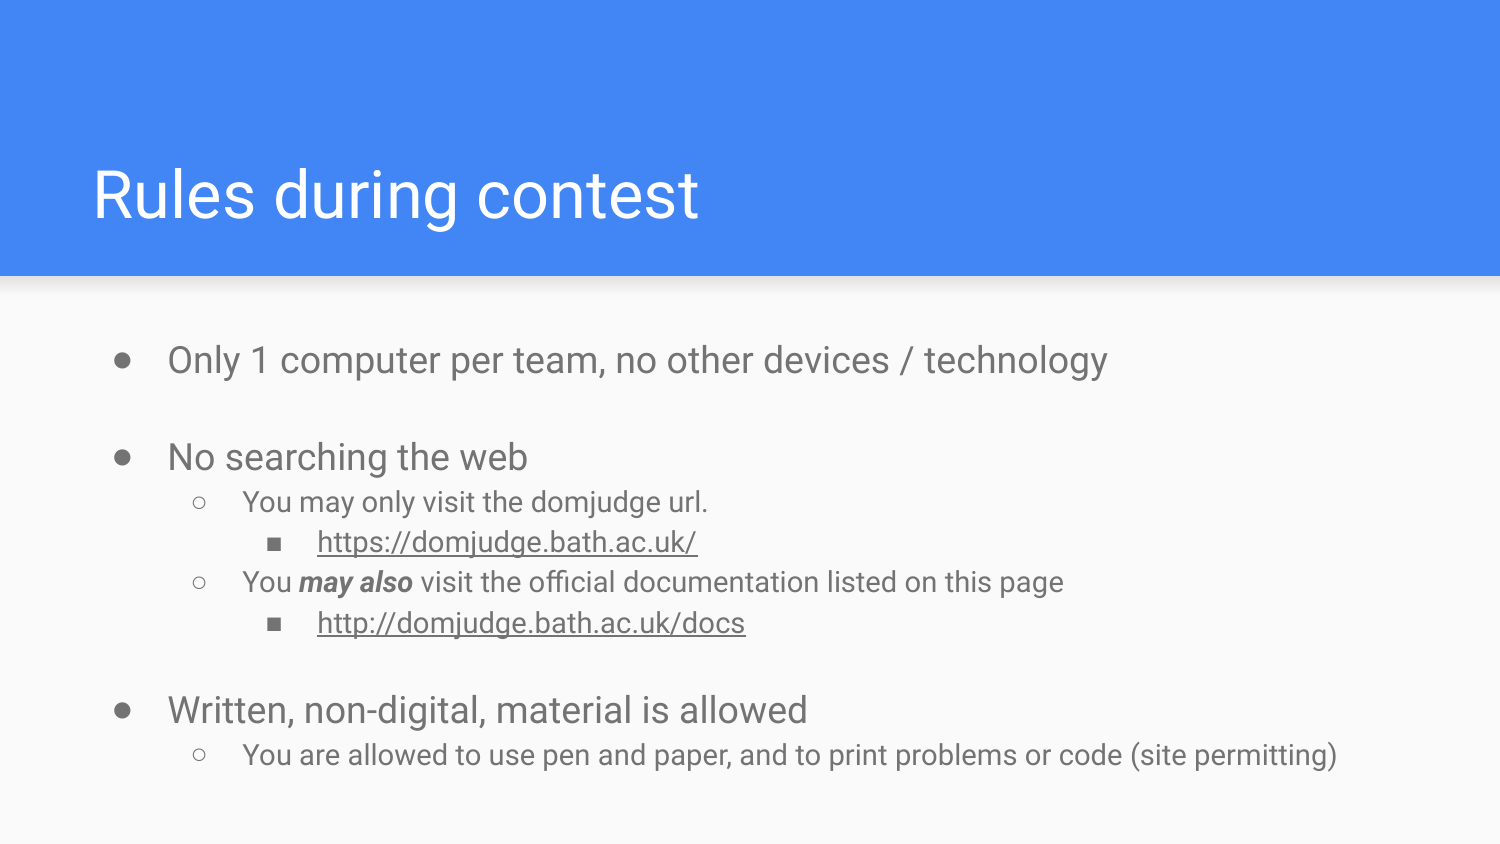

# Rules during contest
Only 1 computer per team, no other devices / technology
No searching the web
You may only visit the domjudge url.
https://domjudge.bath.ac.uk/
You may also visit the official documentation listed on this page
http://domjudge.bath.ac.uk/docs
Written, non-digital, material is allowed
You are allowed to use pen and paper, and to print problems or code (site permitting)